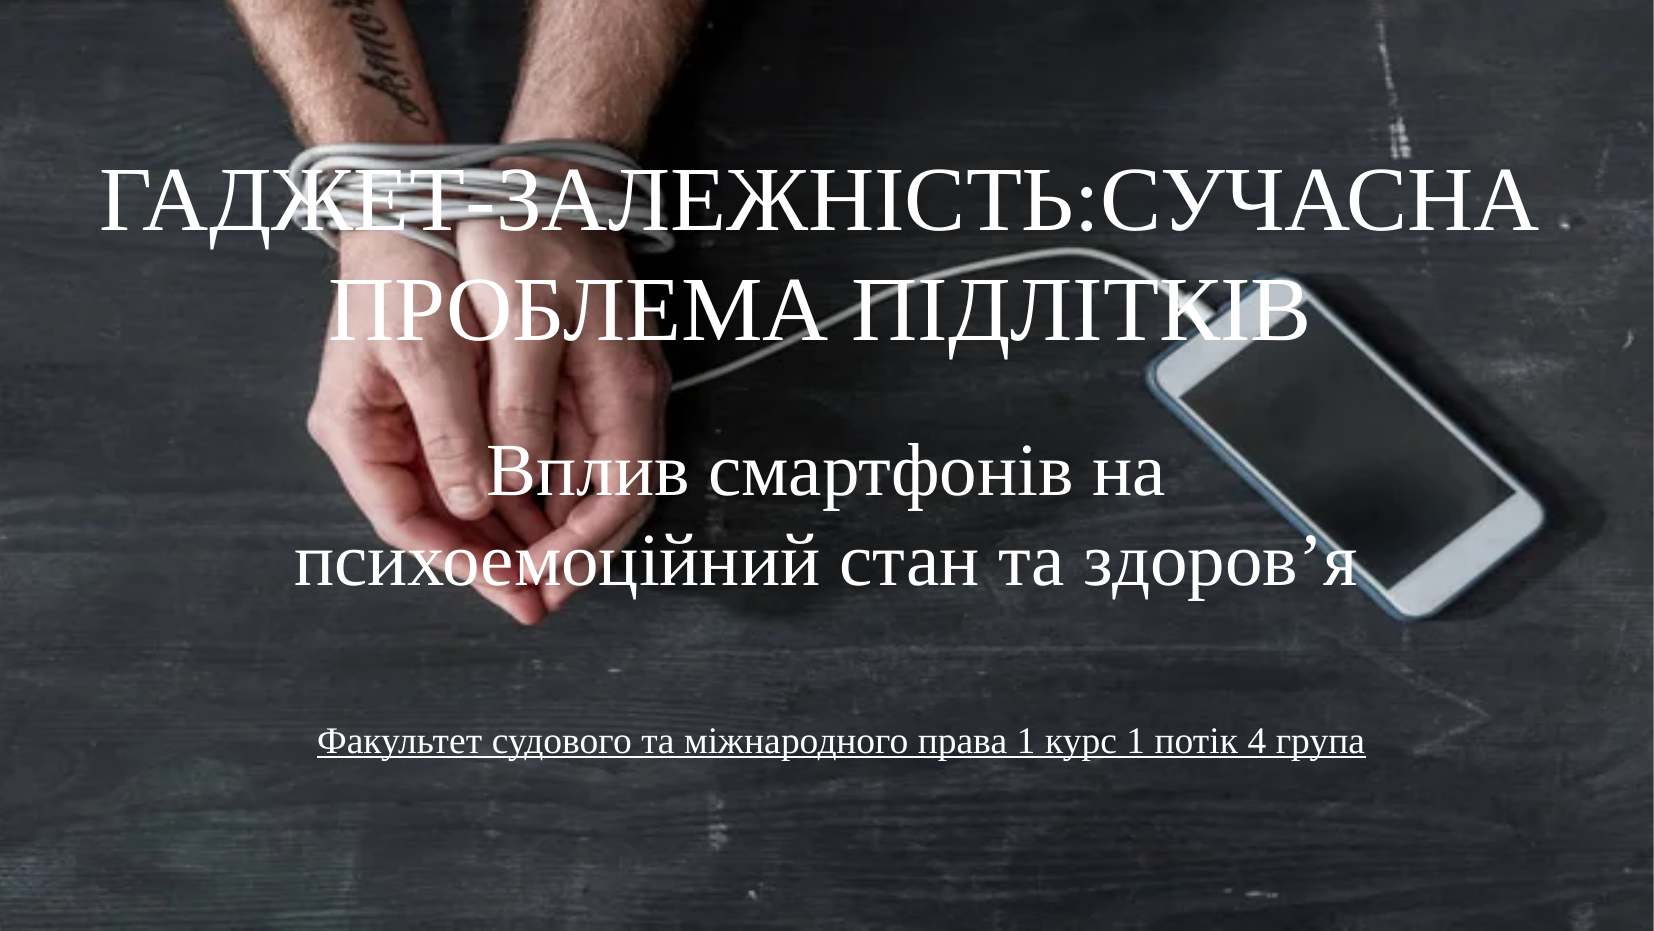

# ГАДЖЕТ-ЗАЛЕЖНІСТЬ:СУЧАСНА ПРОБЛЕМА ПІДЛІТКІВ
Вплив смартфонів на психоемоційний стан та здоров’я
Факультет судового та міжнародного права 1 курс 1 потік 4 група